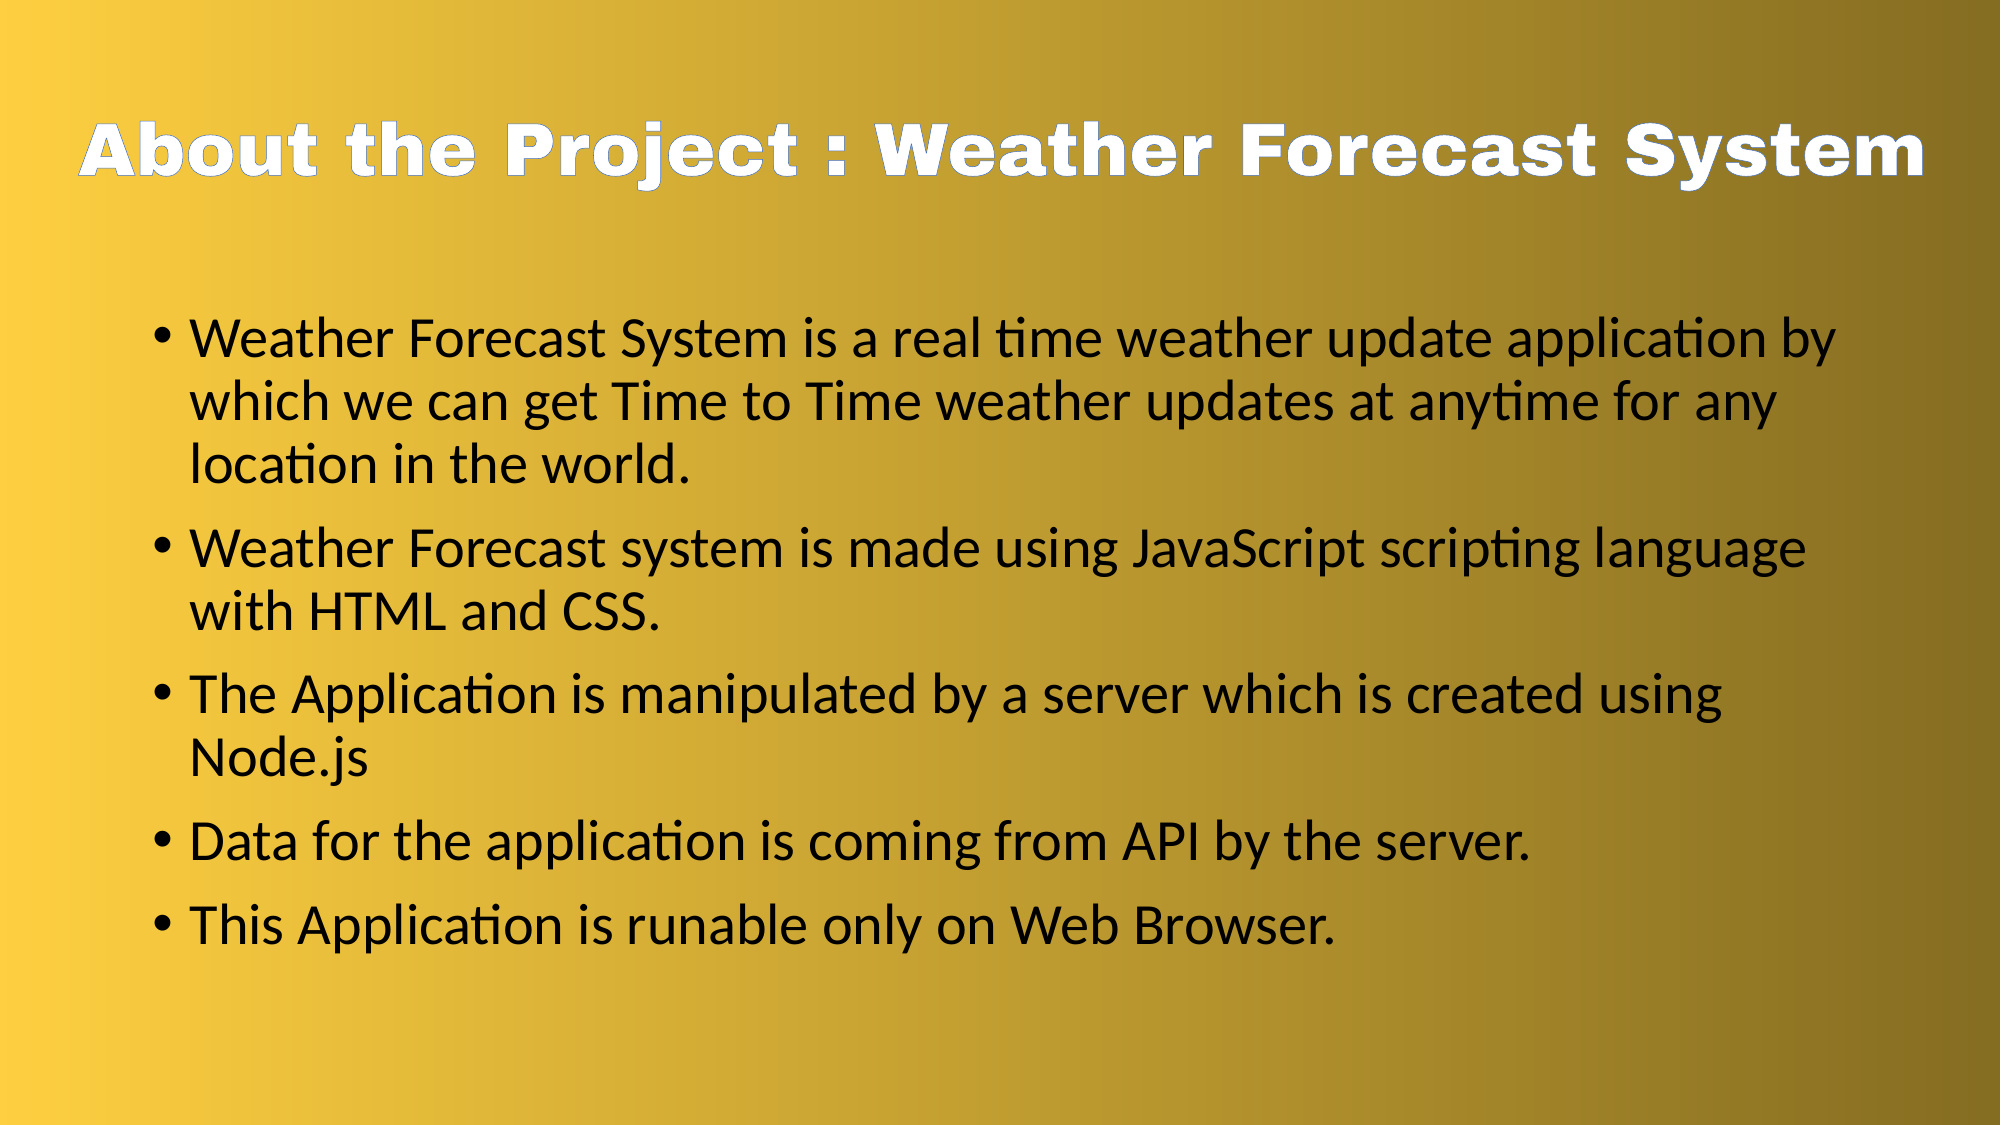

# About the Project : Weather Forecast System
Weather Forecast System is a real time weather update application by which we can get Time to Time weather updates at anytime for any location in the world.
Weather Forecast system is made using JavaScript scripting language with HTML and CSS.
The Application is manipulated by a server which is created using Node.js
Data for the application is coming from API by the server.
This Application is runable only on Web Browser.